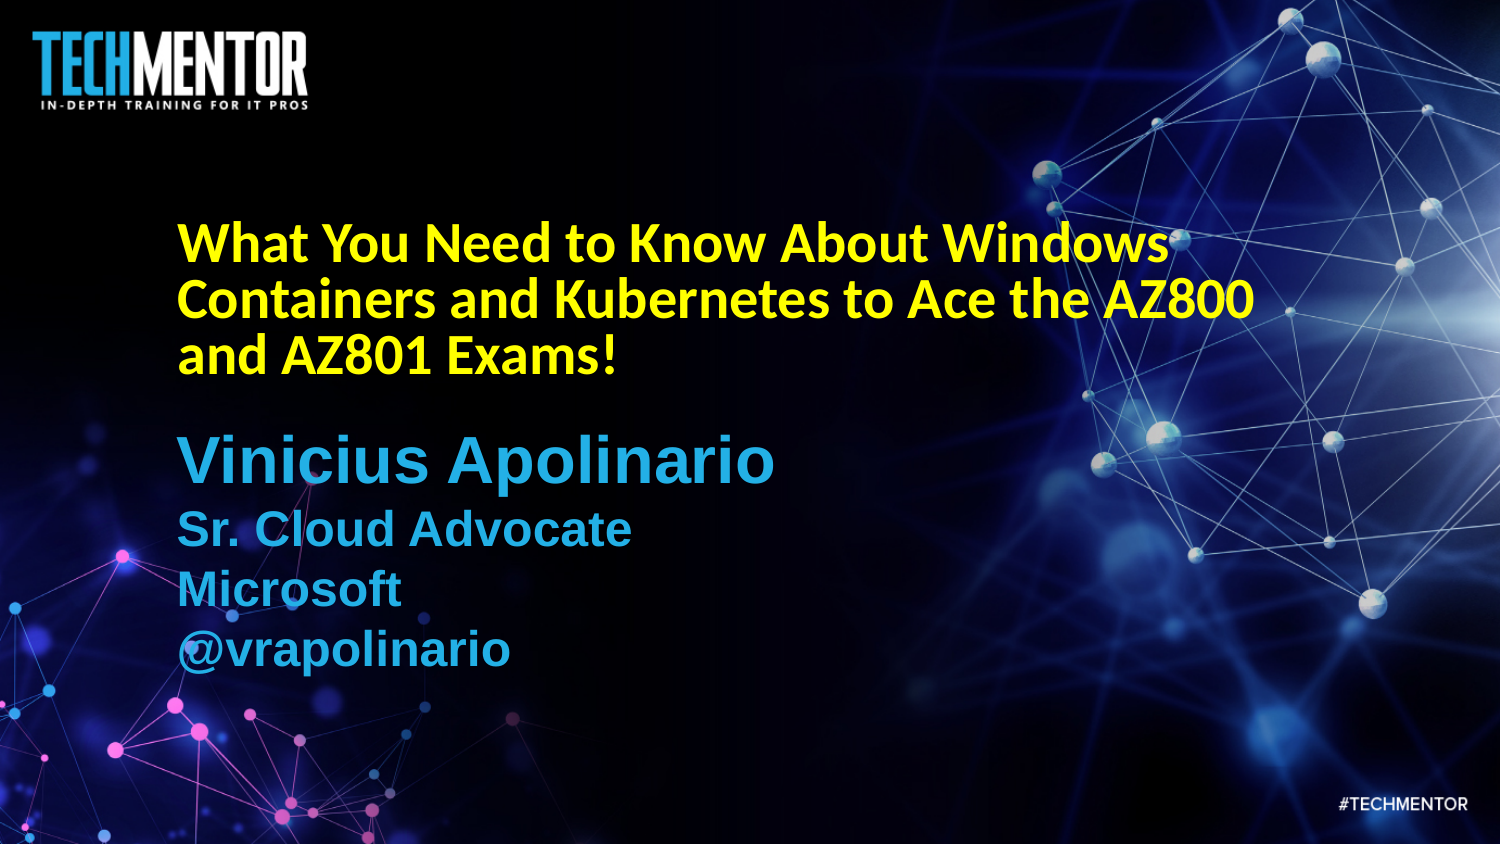

What You Need to Know About Windows Containers and Kubernetes to Ace the AZ800 and AZ801 Exams!
Vinicius Apolinario
Sr. Cloud Advocate
Microsoft
@vrapolinario